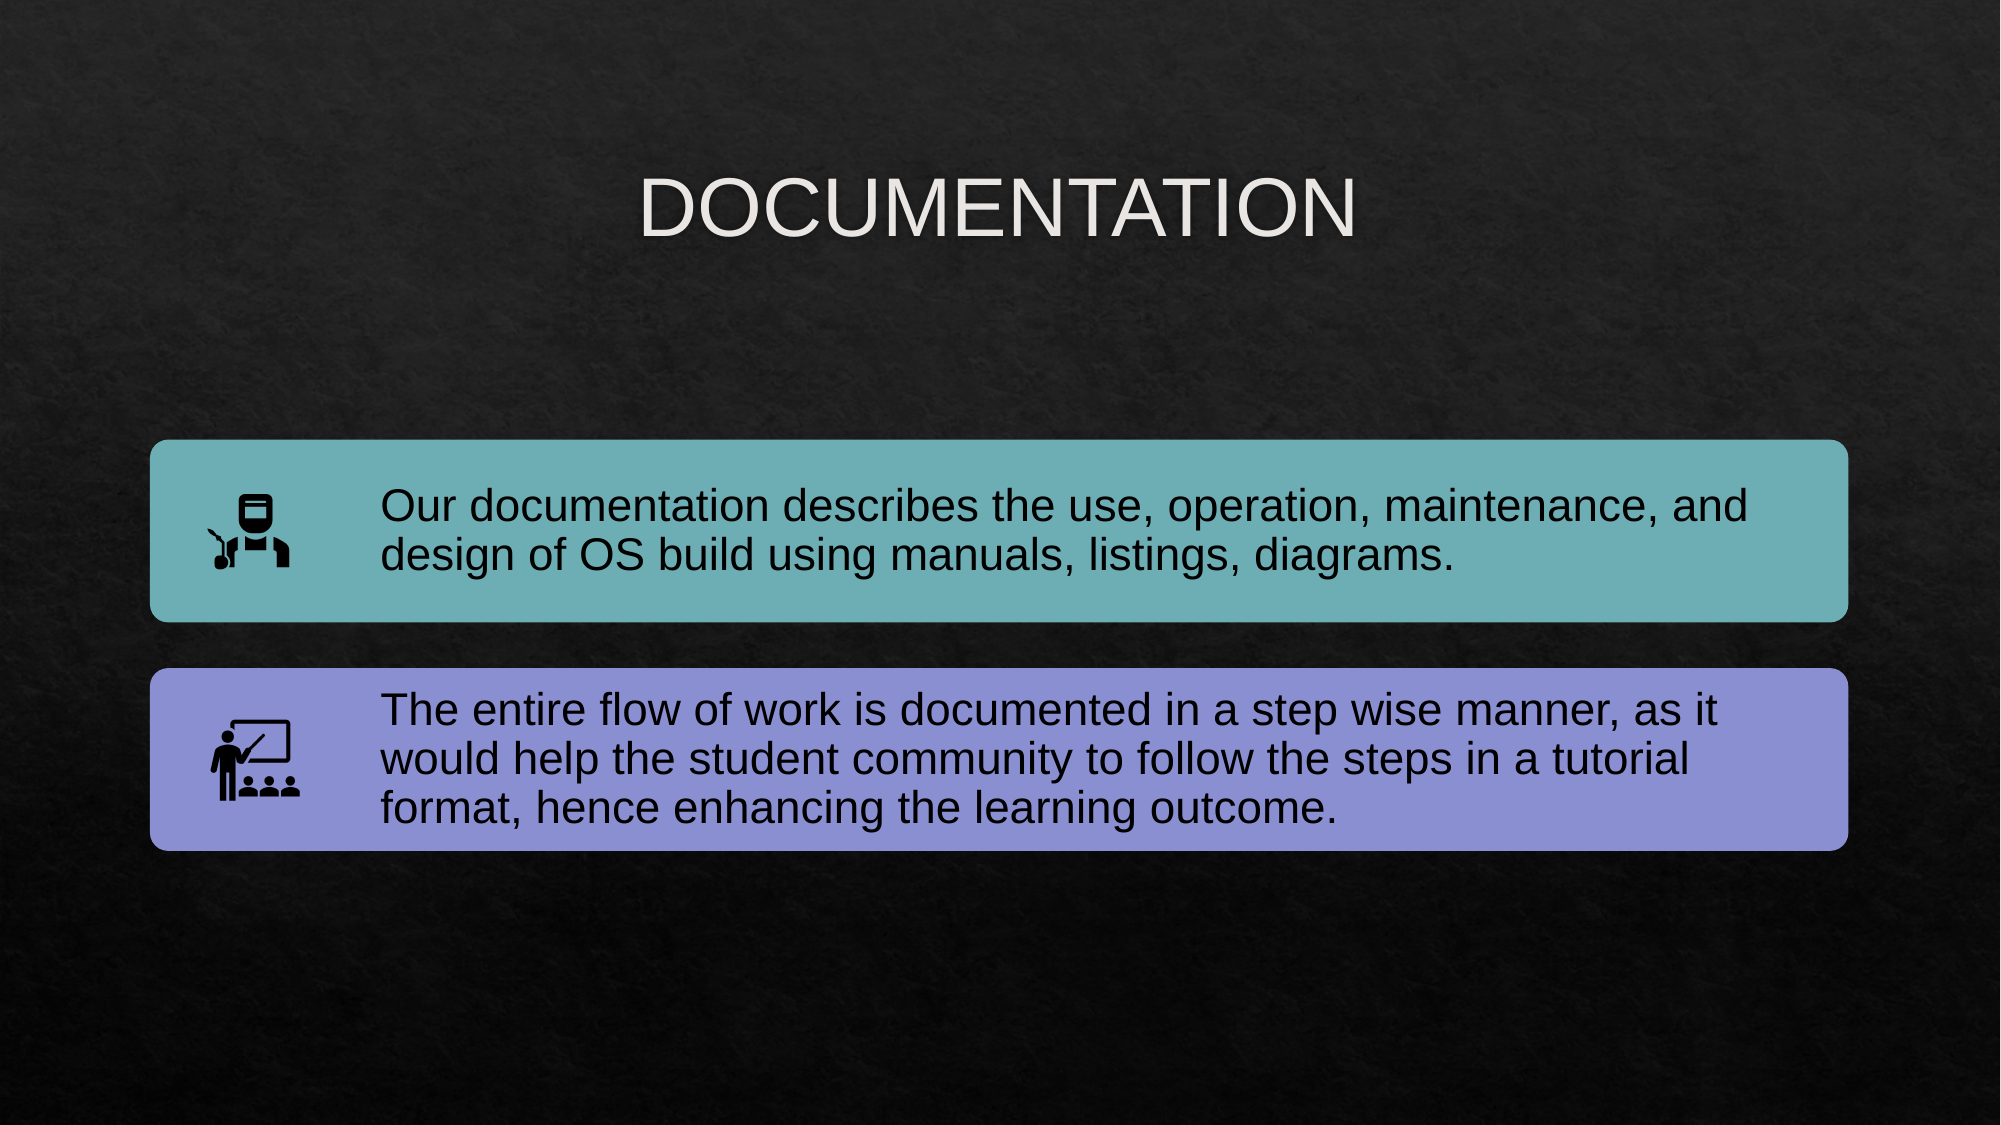

# DOCUMENTATION
Our documentation describes the use, operation, maintenance, and design of OS build using manuals, listings, diagrams.
The entire flow of work is documented in a step wise manner, as it would help the student community to follow the steps in a tutorial format, hence enhancing the learning outcome.